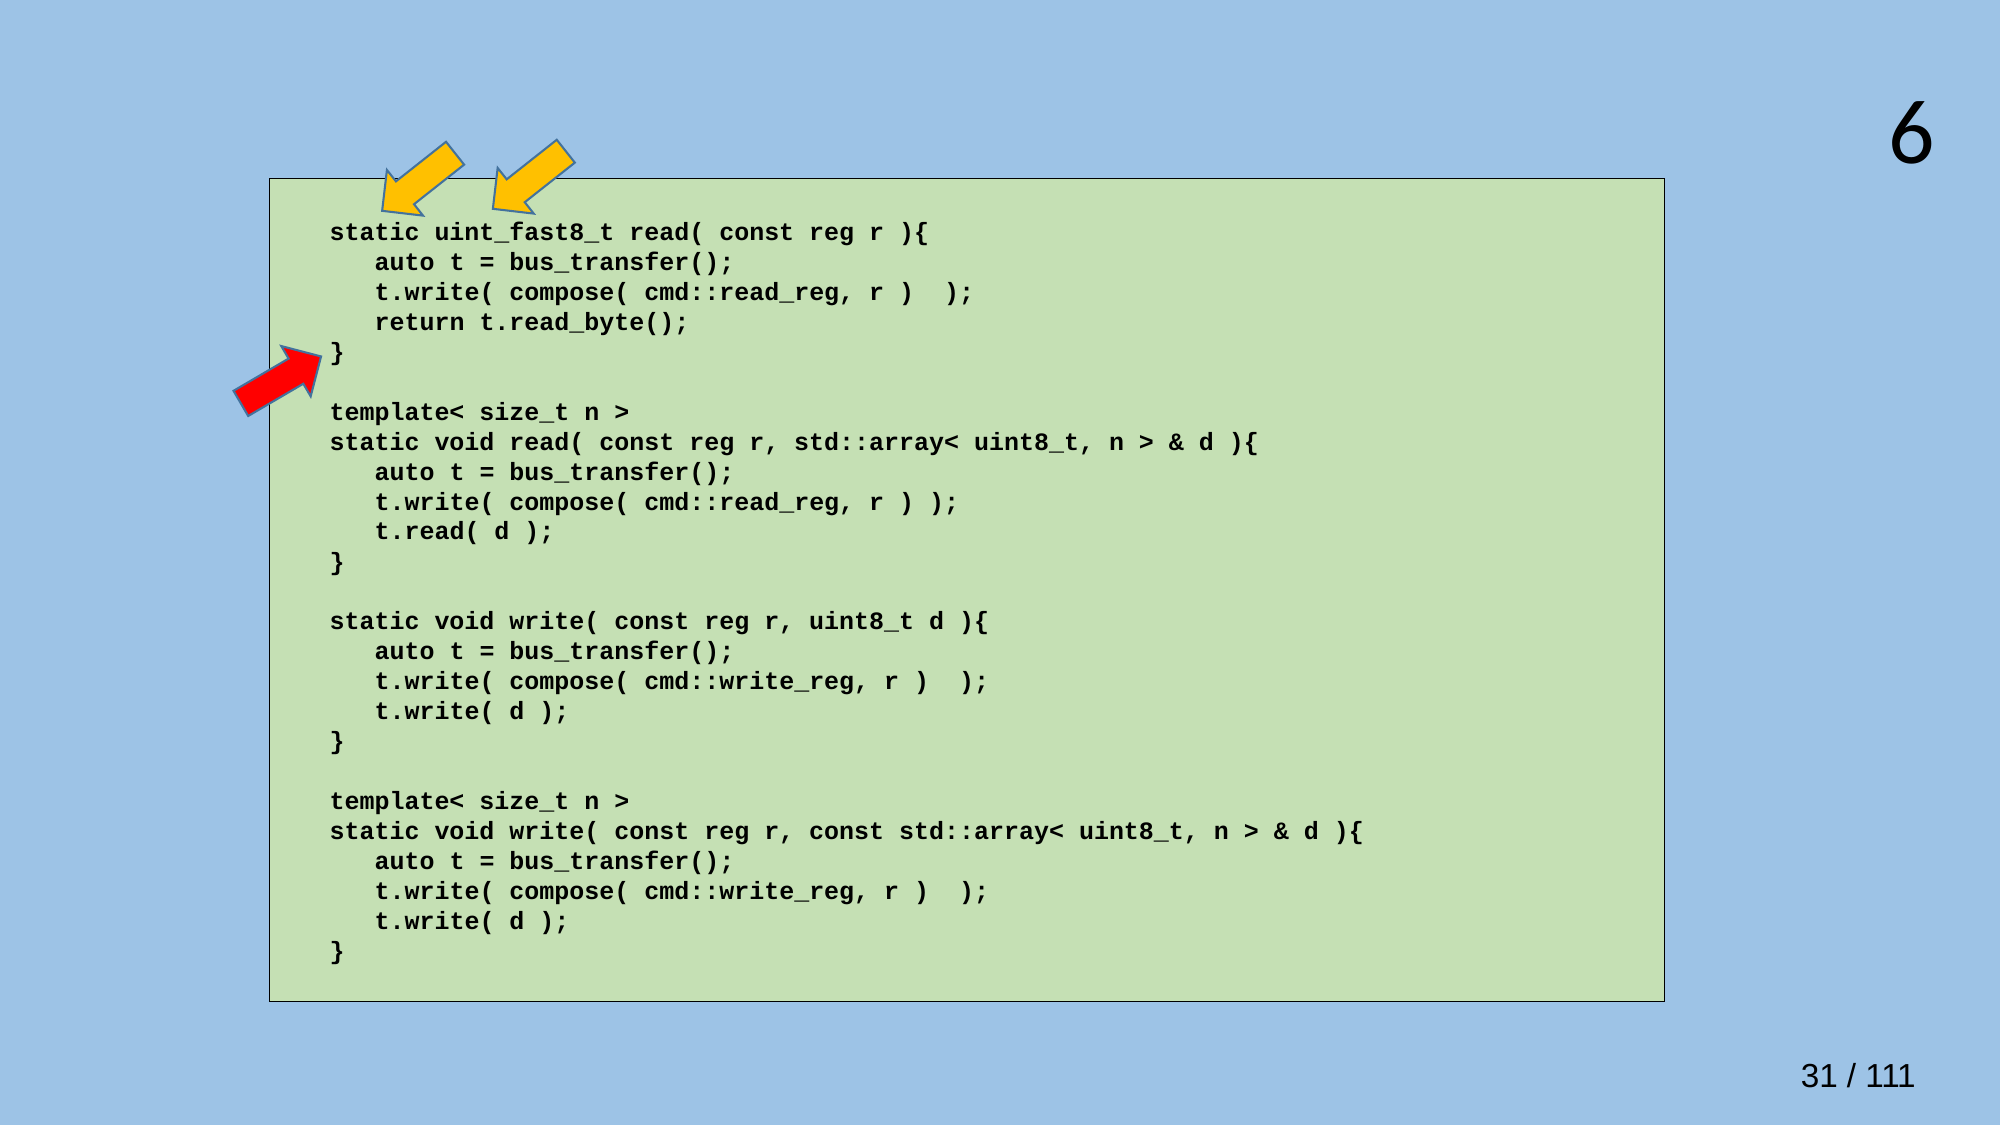

# 6

   static uint_fast8_t read( const reg r ){
      auto t = bus_transfer();
      t.write( compose( cmd::read_reg, r )  );
      return t.read_byte();
   }

   template< size_t n >
   static void read( const reg r, std::array< uint8_t, n > & d ){
      auto t = bus_transfer();
      t.write( compose( cmd::read_reg, r ) );
      t.read( d );
   }

   static void write( const reg r, uint8_t d ){
      auto t = bus_transfer();
      t.write( compose( cmd::write_reg, r )  );
      t.write( d );
   }

   template< size_t n >
   static void write( const reg r, const std::array< uint8_t, n > & d ){
      auto t = bus_transfer();
      t.write( compose( cmd::write_reg, r )  );
      t.write( d );
   }